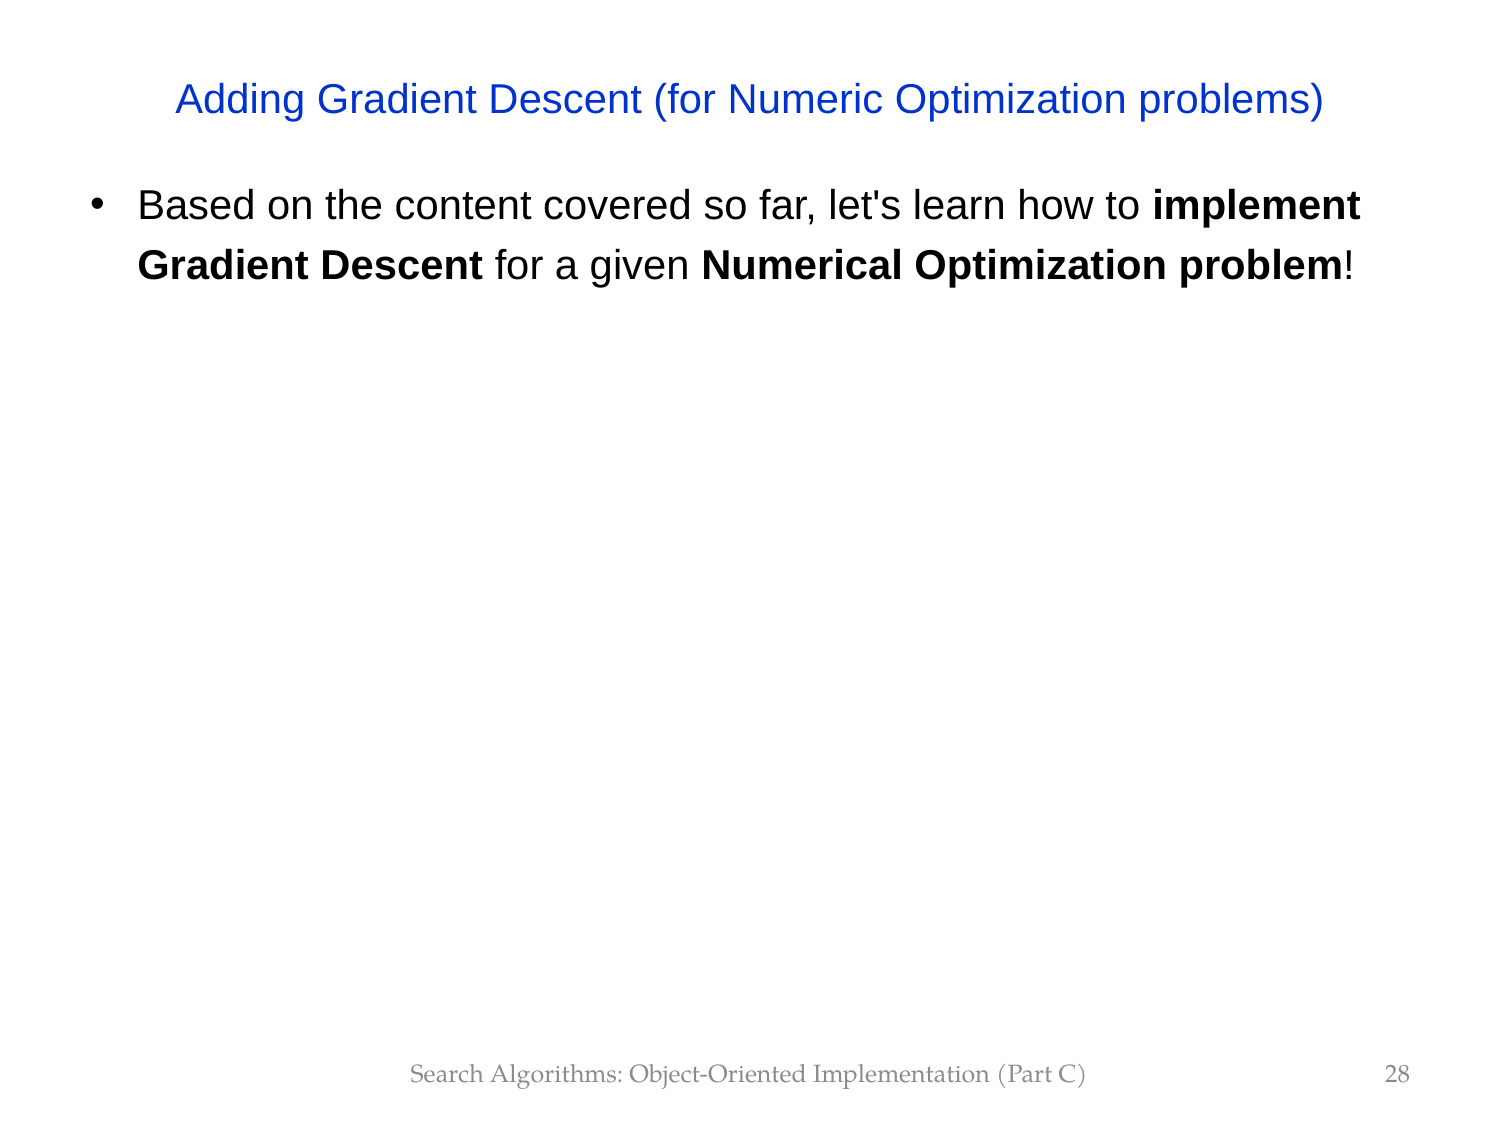

# Adding Gradient Descent (for Numeric Optimization problems)
Based on the content covered so far, let's learn how to implement Gradient Descent for a given Numerical Optimization problem!
Search Algorithms: Object-Oriented Implementation (Part C)
28